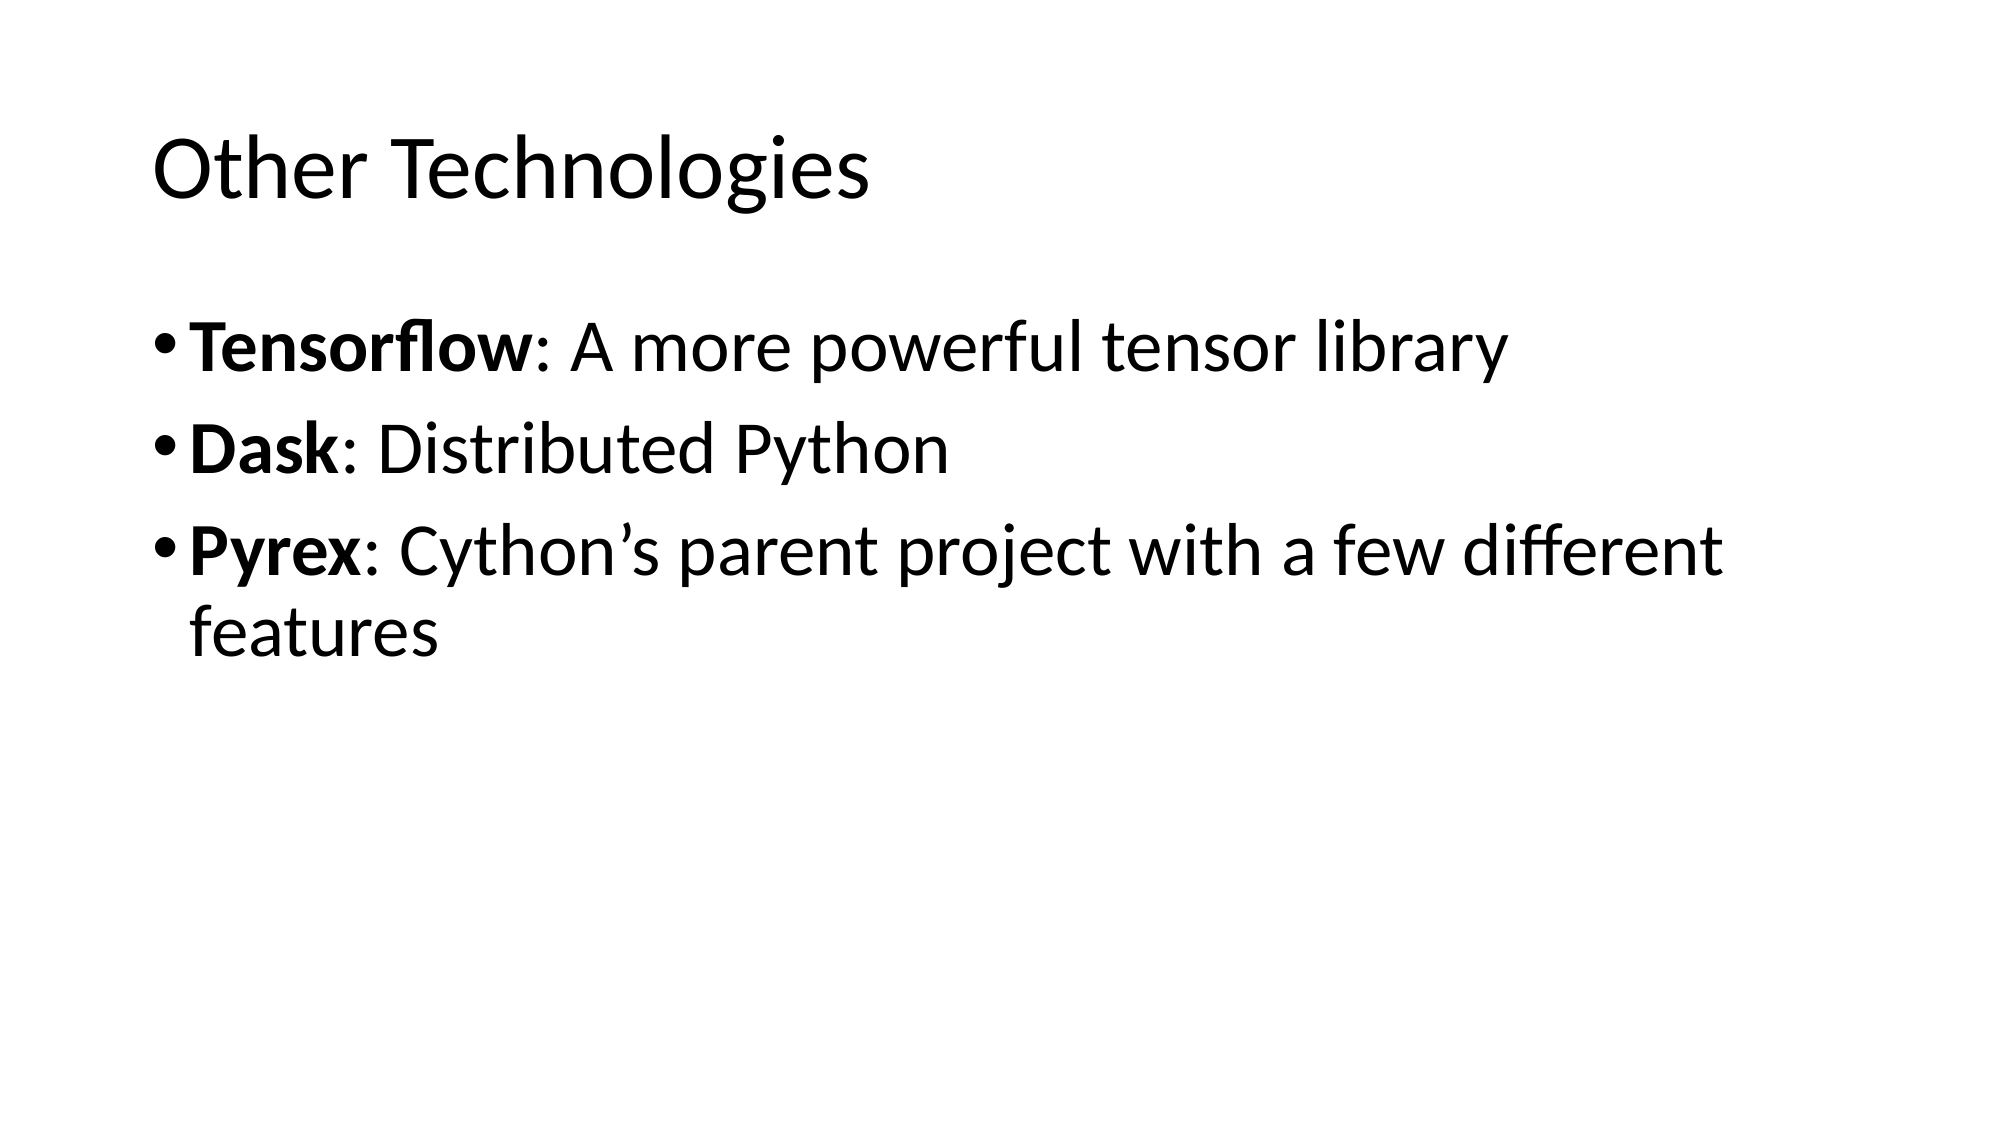

# Other Technologies
Tensorflow: A more powerful tensor library
Dask: Distributed Python
Pyrex: Cython’s parent project with a few different features